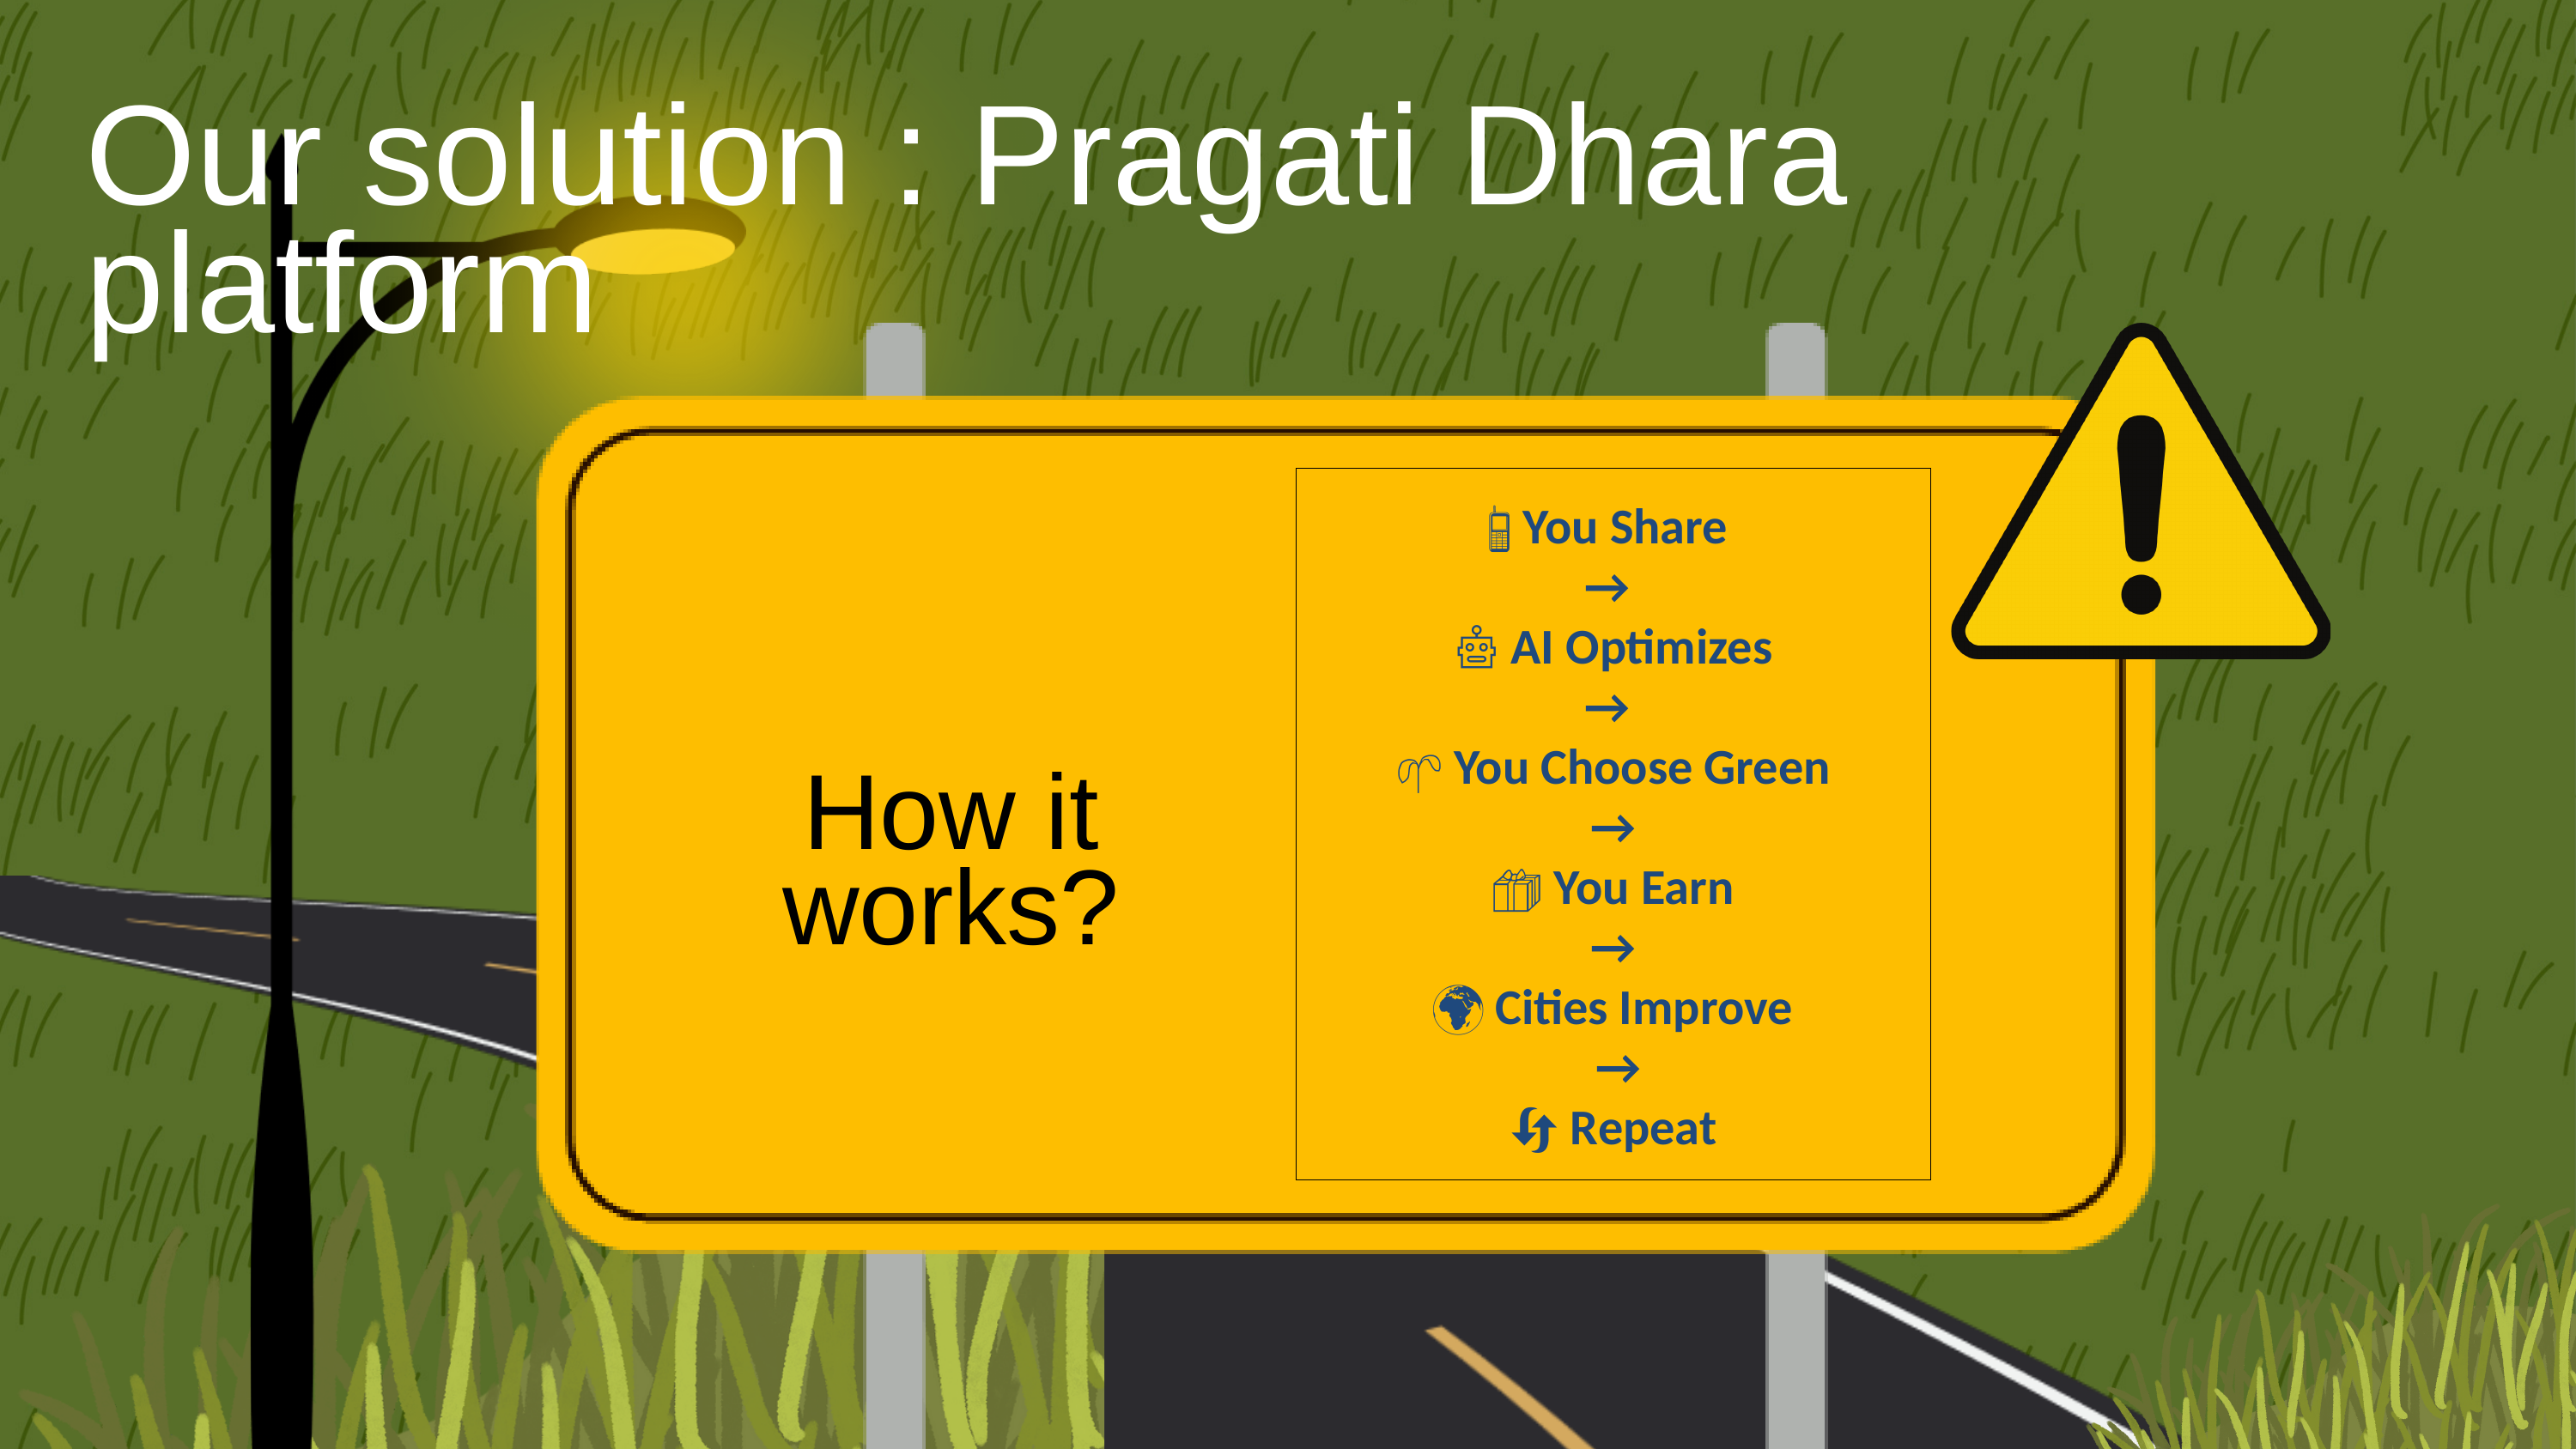

Our solution : Pragati Dhara platform

📱 You Share
→
🤖 AI Optimizes
→
🌱 You Choose Green
→
🎁 You Earn
→
🌍 Cities Improve
 →
🔄 Repeat

How it works?